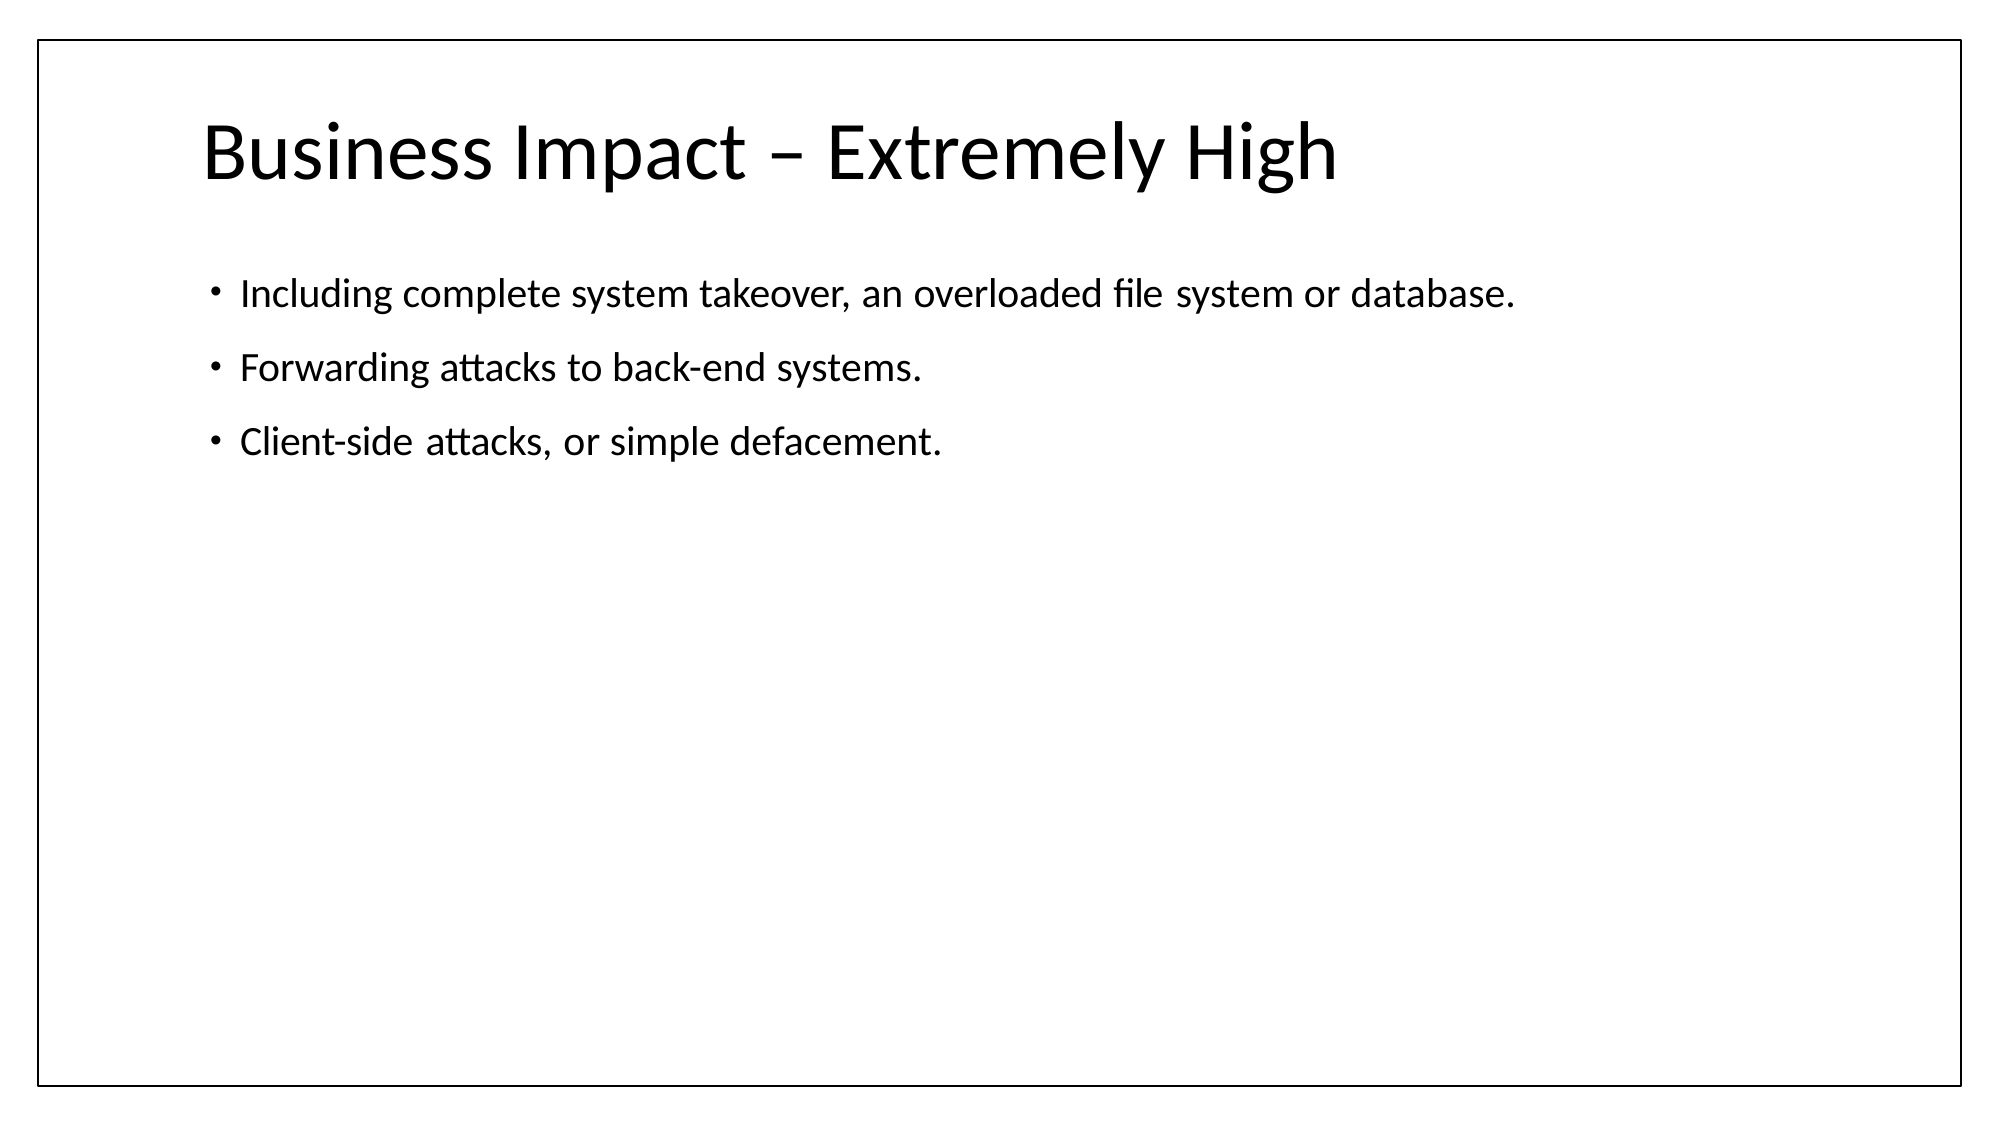

# Business Impact – Extremely High
Including complete system takeover, an overloaded file system or database.
Forwarding attacks to back-end systems.
Client-side attacks, or simple defacement.